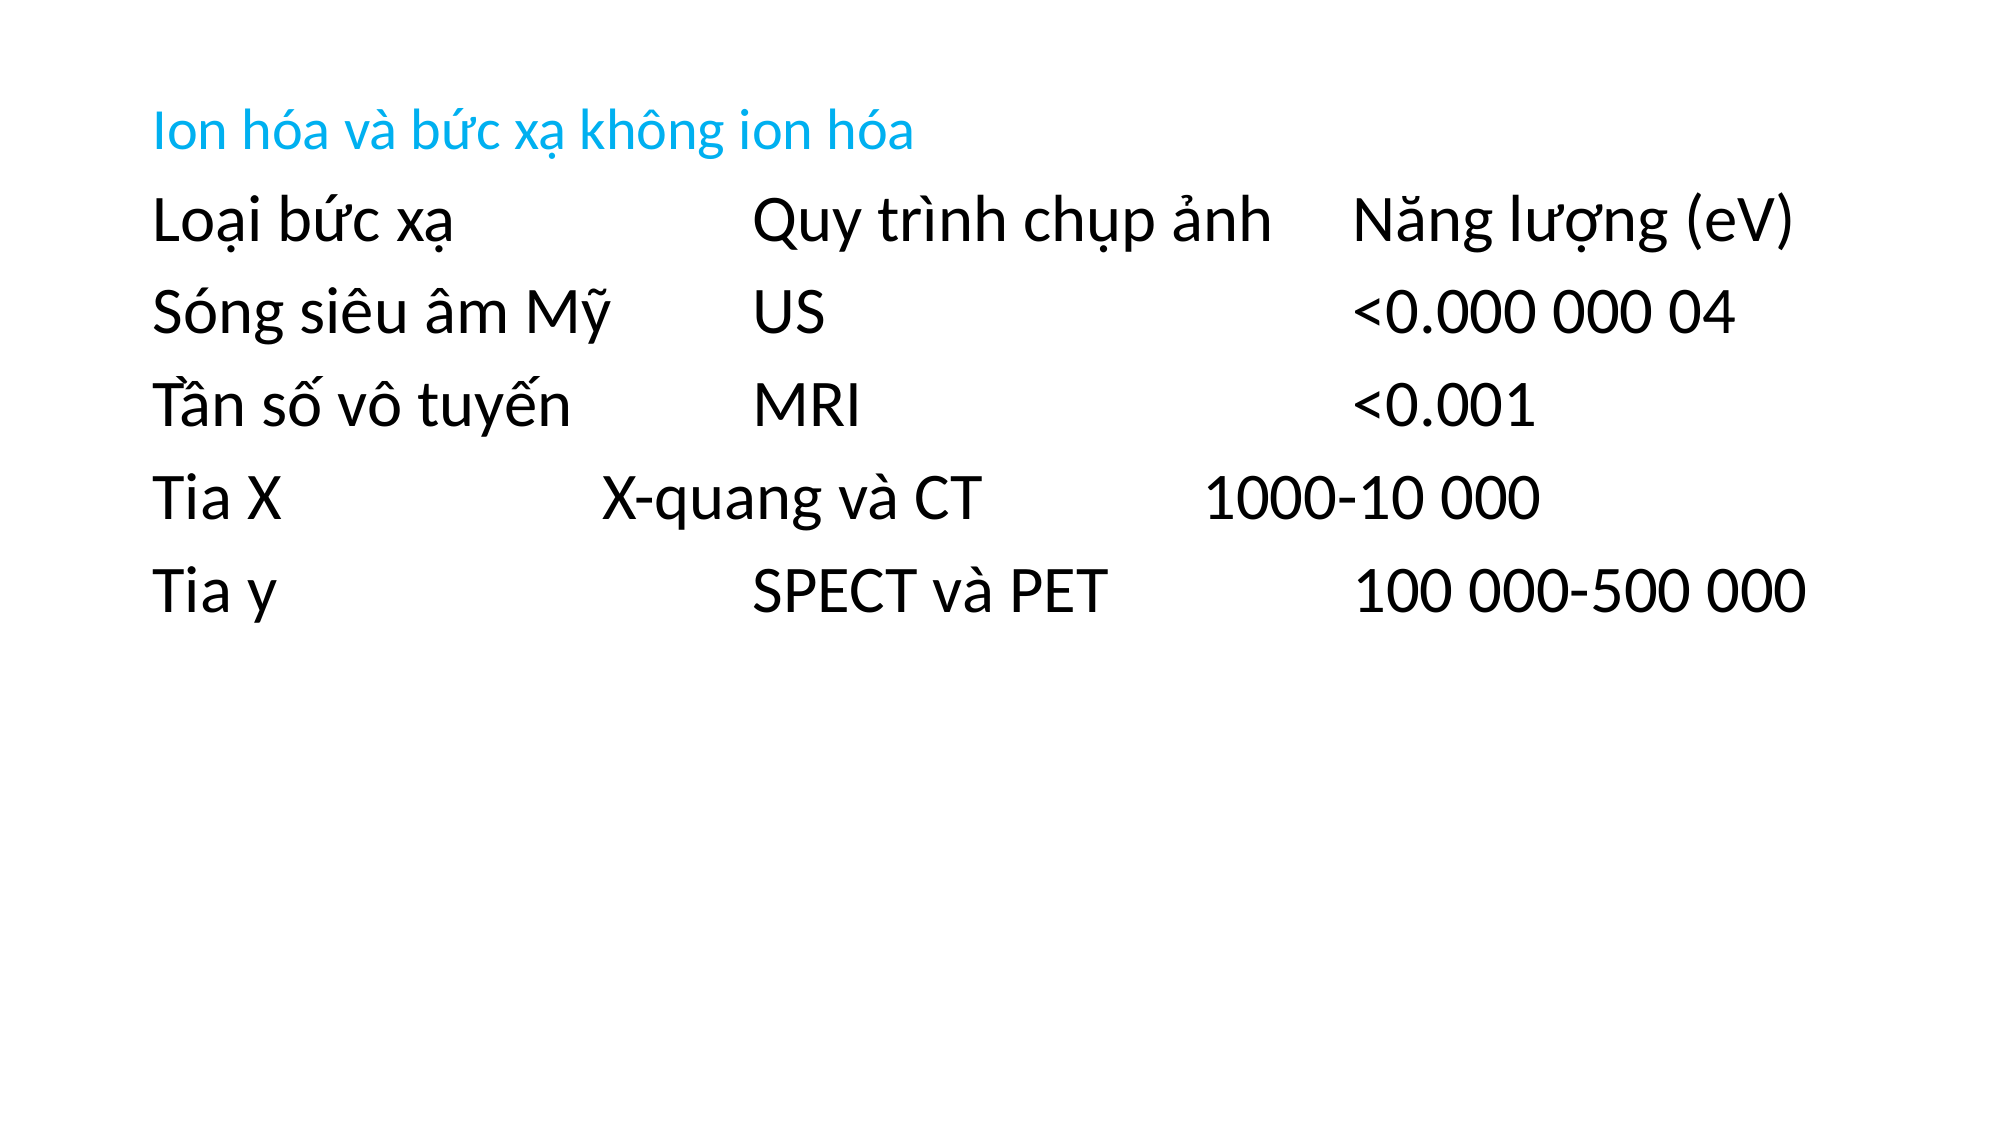

Ion hóa và bức xạ không ion hóa
Loại bức xạ		Quy trình chụp ảnh	Năng lượng (eV)
Sóng siêu âm Mỹ 	US				<0.000 000 04
Tần số vô tuyến		MRI				<0.001
Tia X			X-quang và CT		1000-10 000
Tia y				SPECT và PET		100 000-500 000